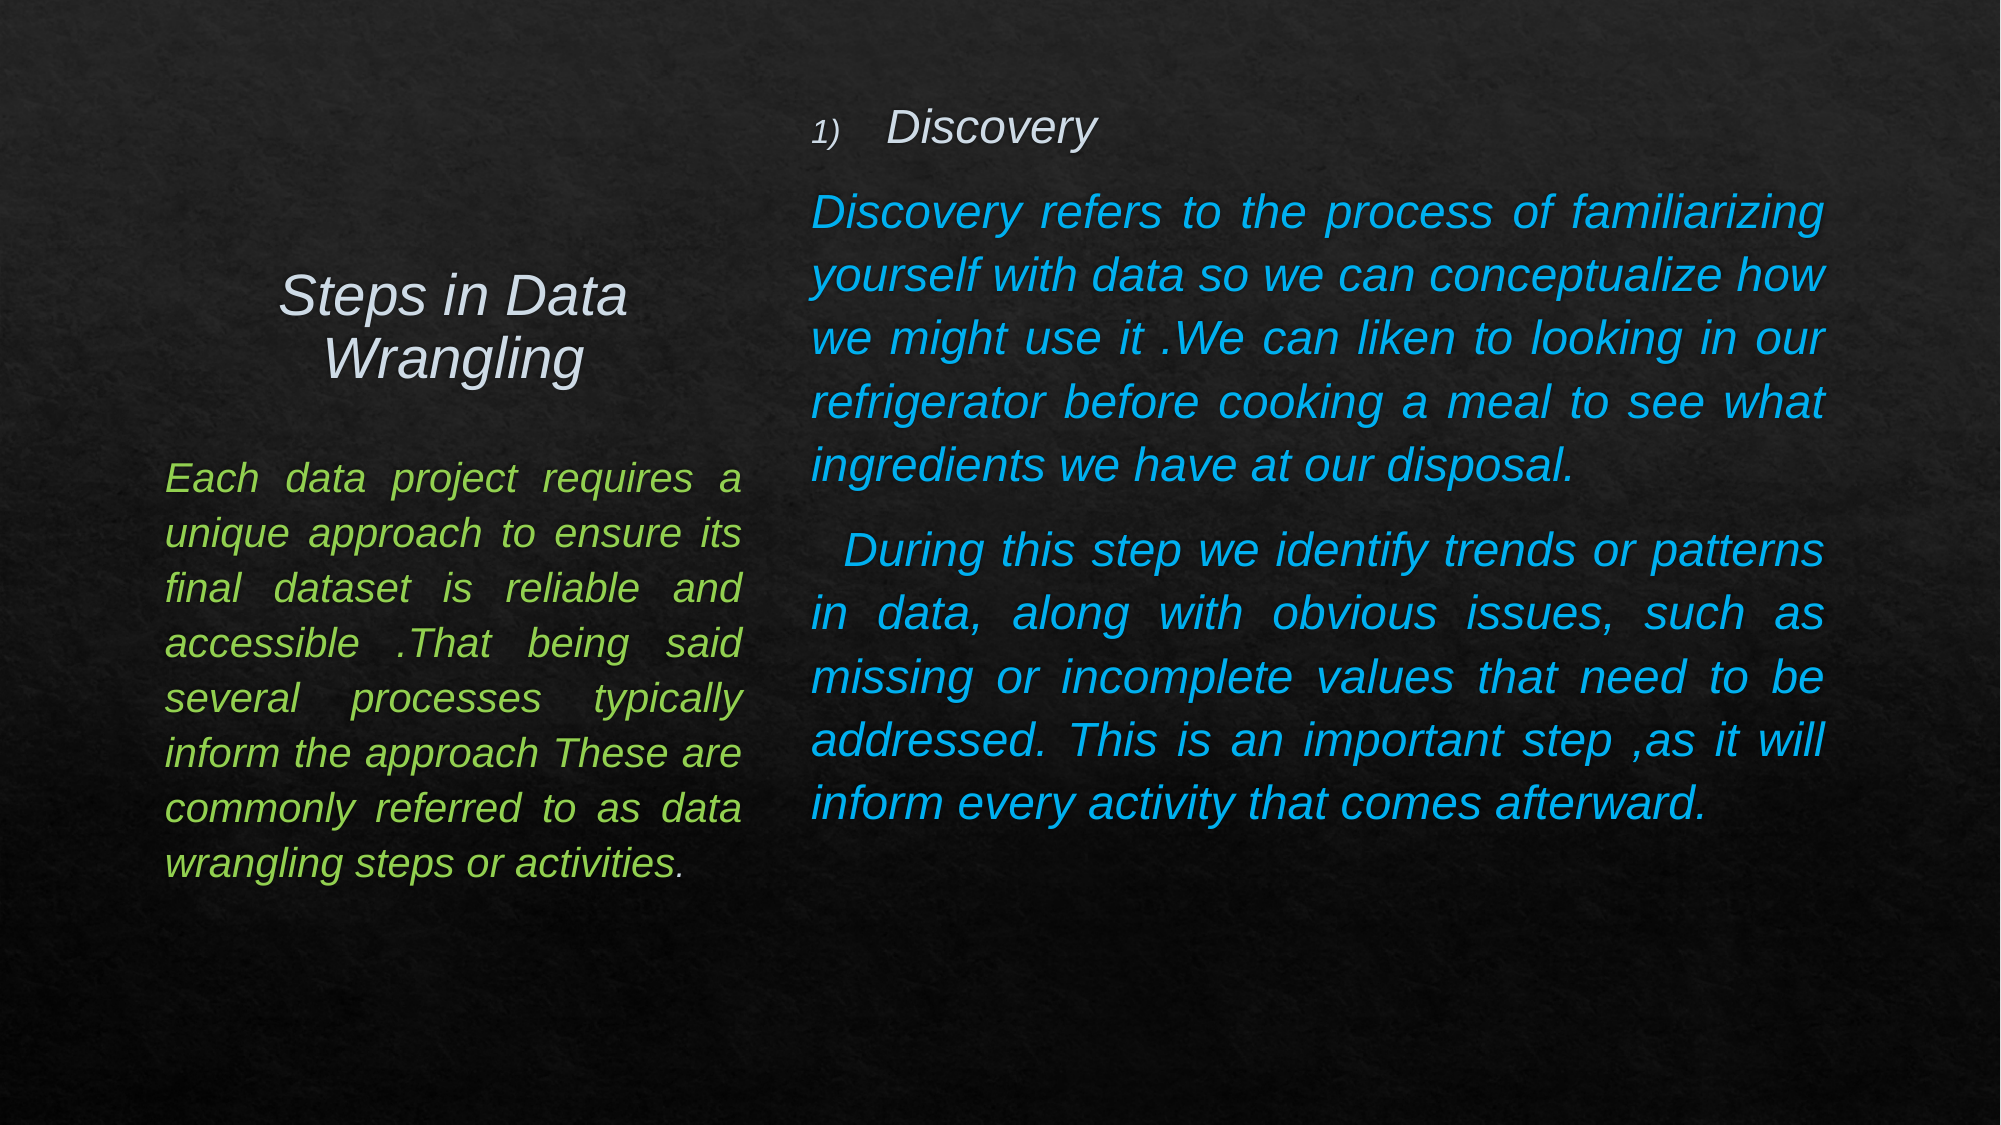

Discovery
Discovery refers to the process of familiarizing yourself with data so we can conceptualize how we might use it .We can liken to looking in our refrigerator before cooking a meal to see what ingredients we have at our disposal.
  During this step we identify trends or patterns in data, along with obvious issues, such as missing or incomplete values that need to be addressed. This is an important step ,as it will inform every activity that comes afterward.
# Steps in Data Wrangling
Each data project requires a unique approach to ensure its final dataset is reliable and accessible .That being said several processes typically inform the approach These are commonly referred to as data wrangling steps or activities.